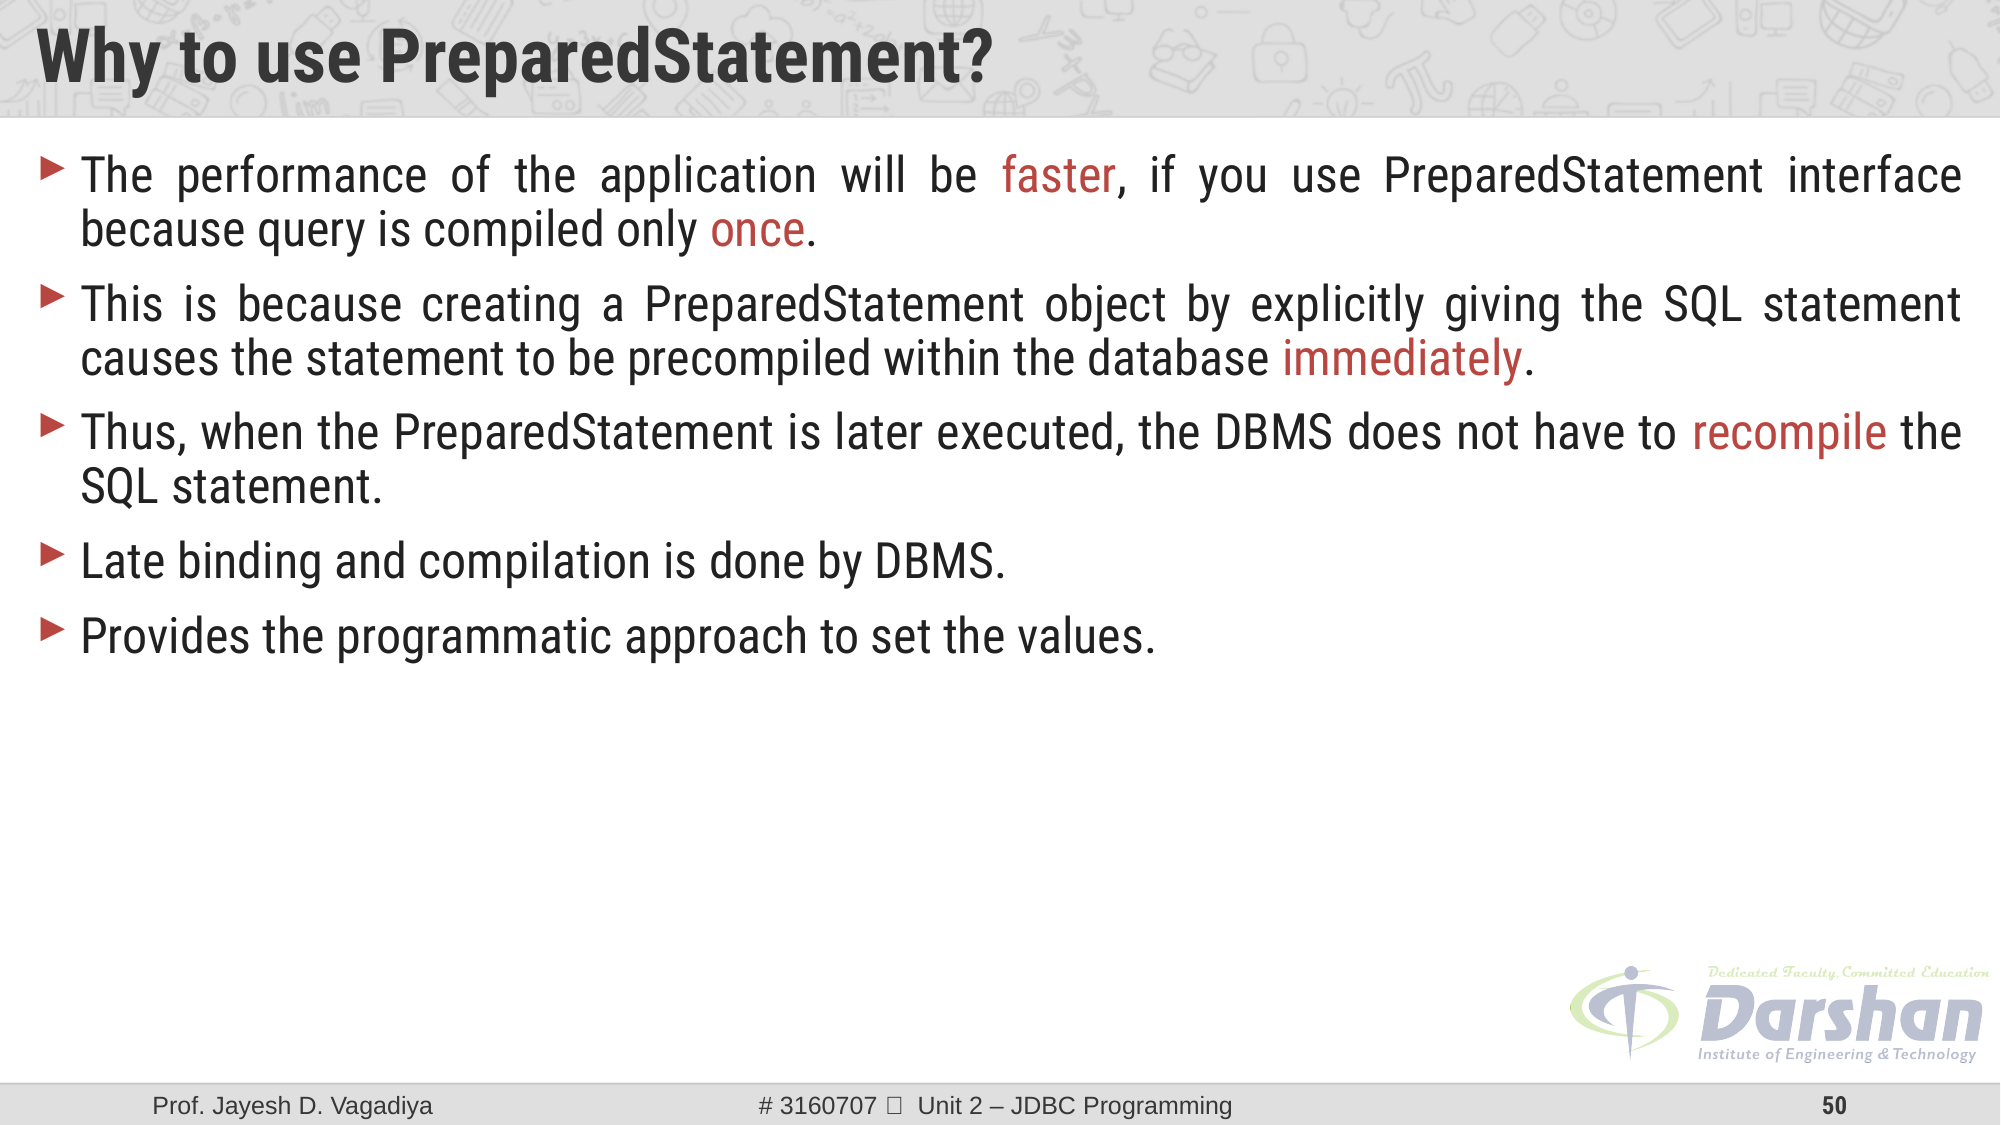

# Why to use PreparedStatement?
The performance of the application will be faster, if you use PreparedStatement interface because query is compiled only once.
This is because creating a PreparedStatement object by explicitly giving the SQL statement causes the statement to be precompiled within the database immediately.
Thus, when the PreparedStatement is later executed, the DBMS does not have to recompile the SQL statement.
Late binding and compilation is done by DBMS.
Provides the programmatic approach to set the values.